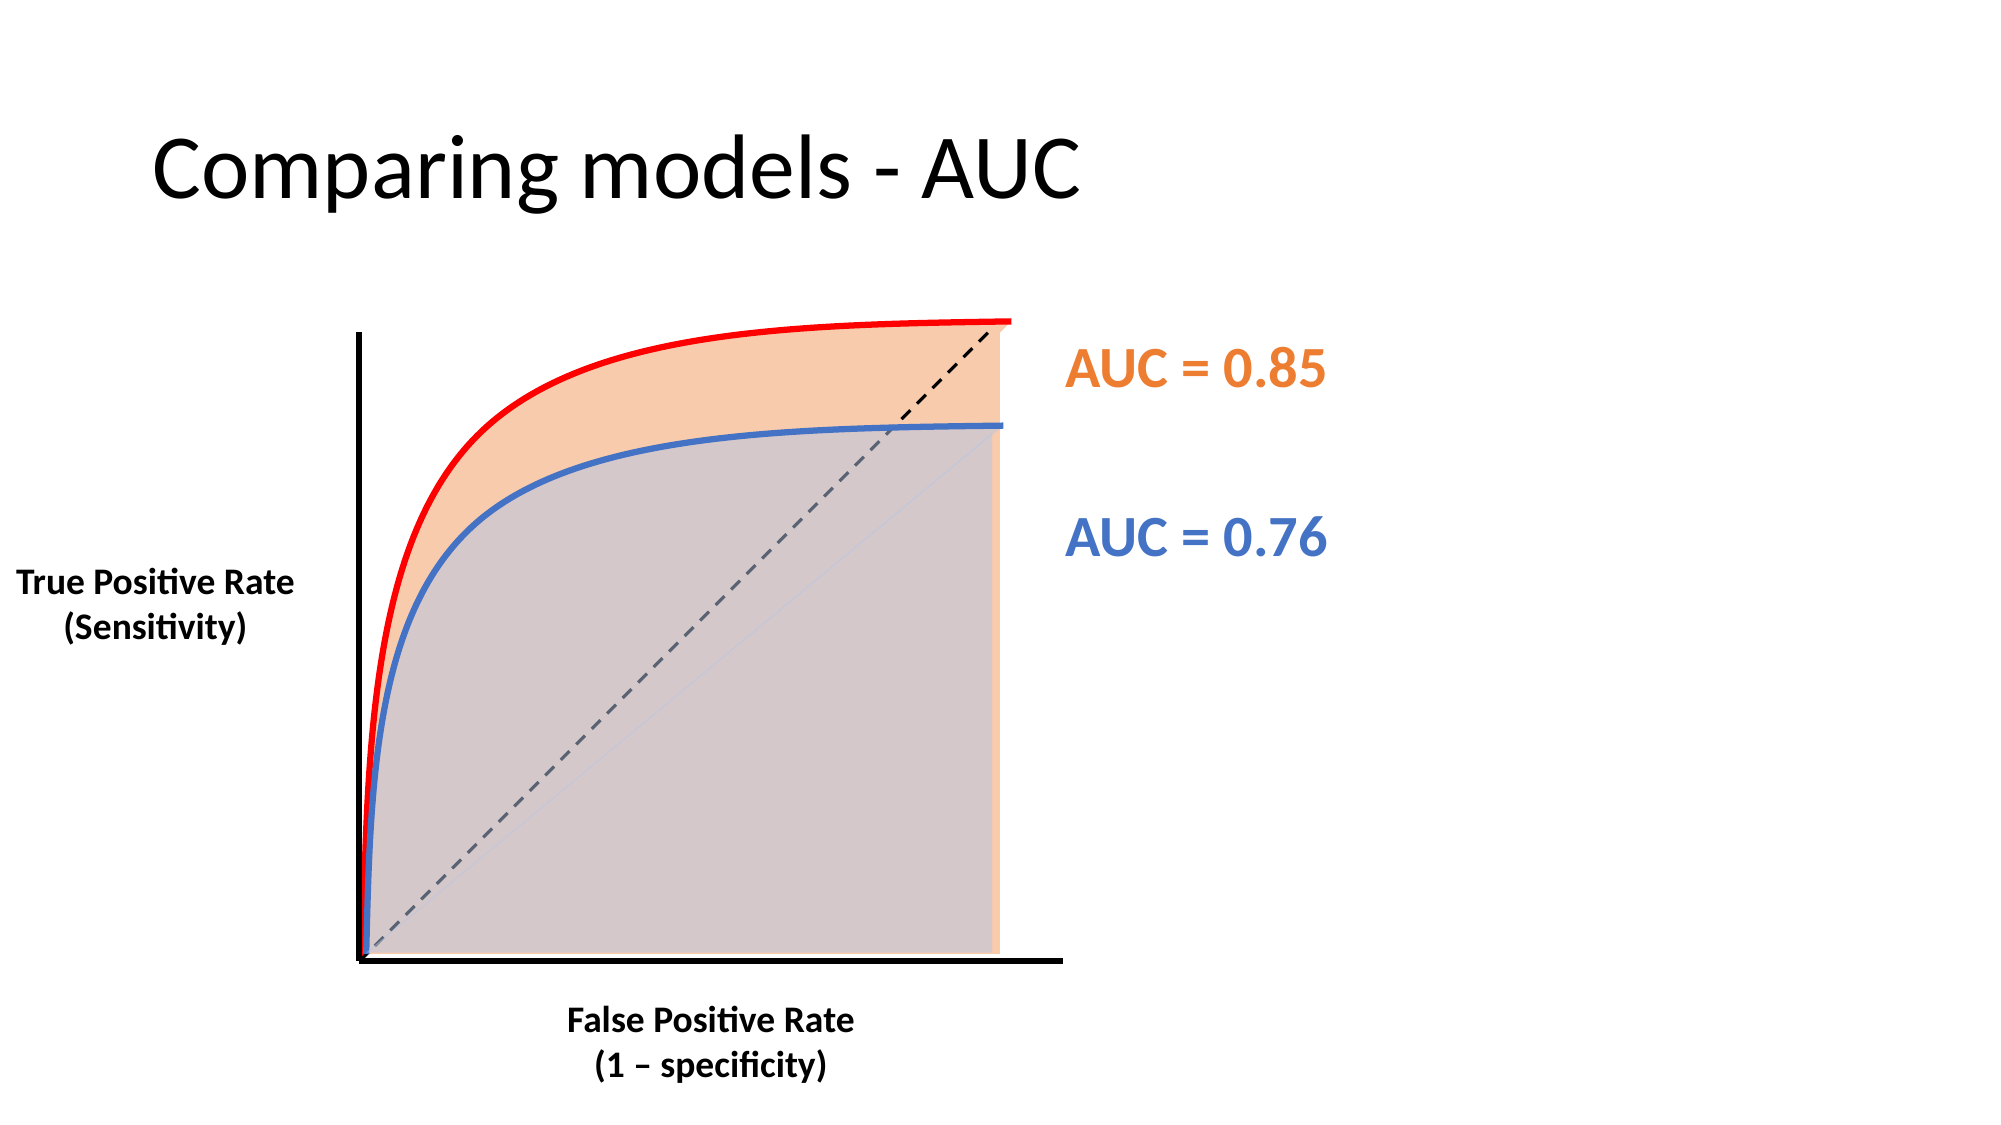

# Comparing models - AUC

AUC = 0.85

AUC = 0.76
True Positive Rate
(Sensitivity)
False Positive Rate
(1 – specificity)